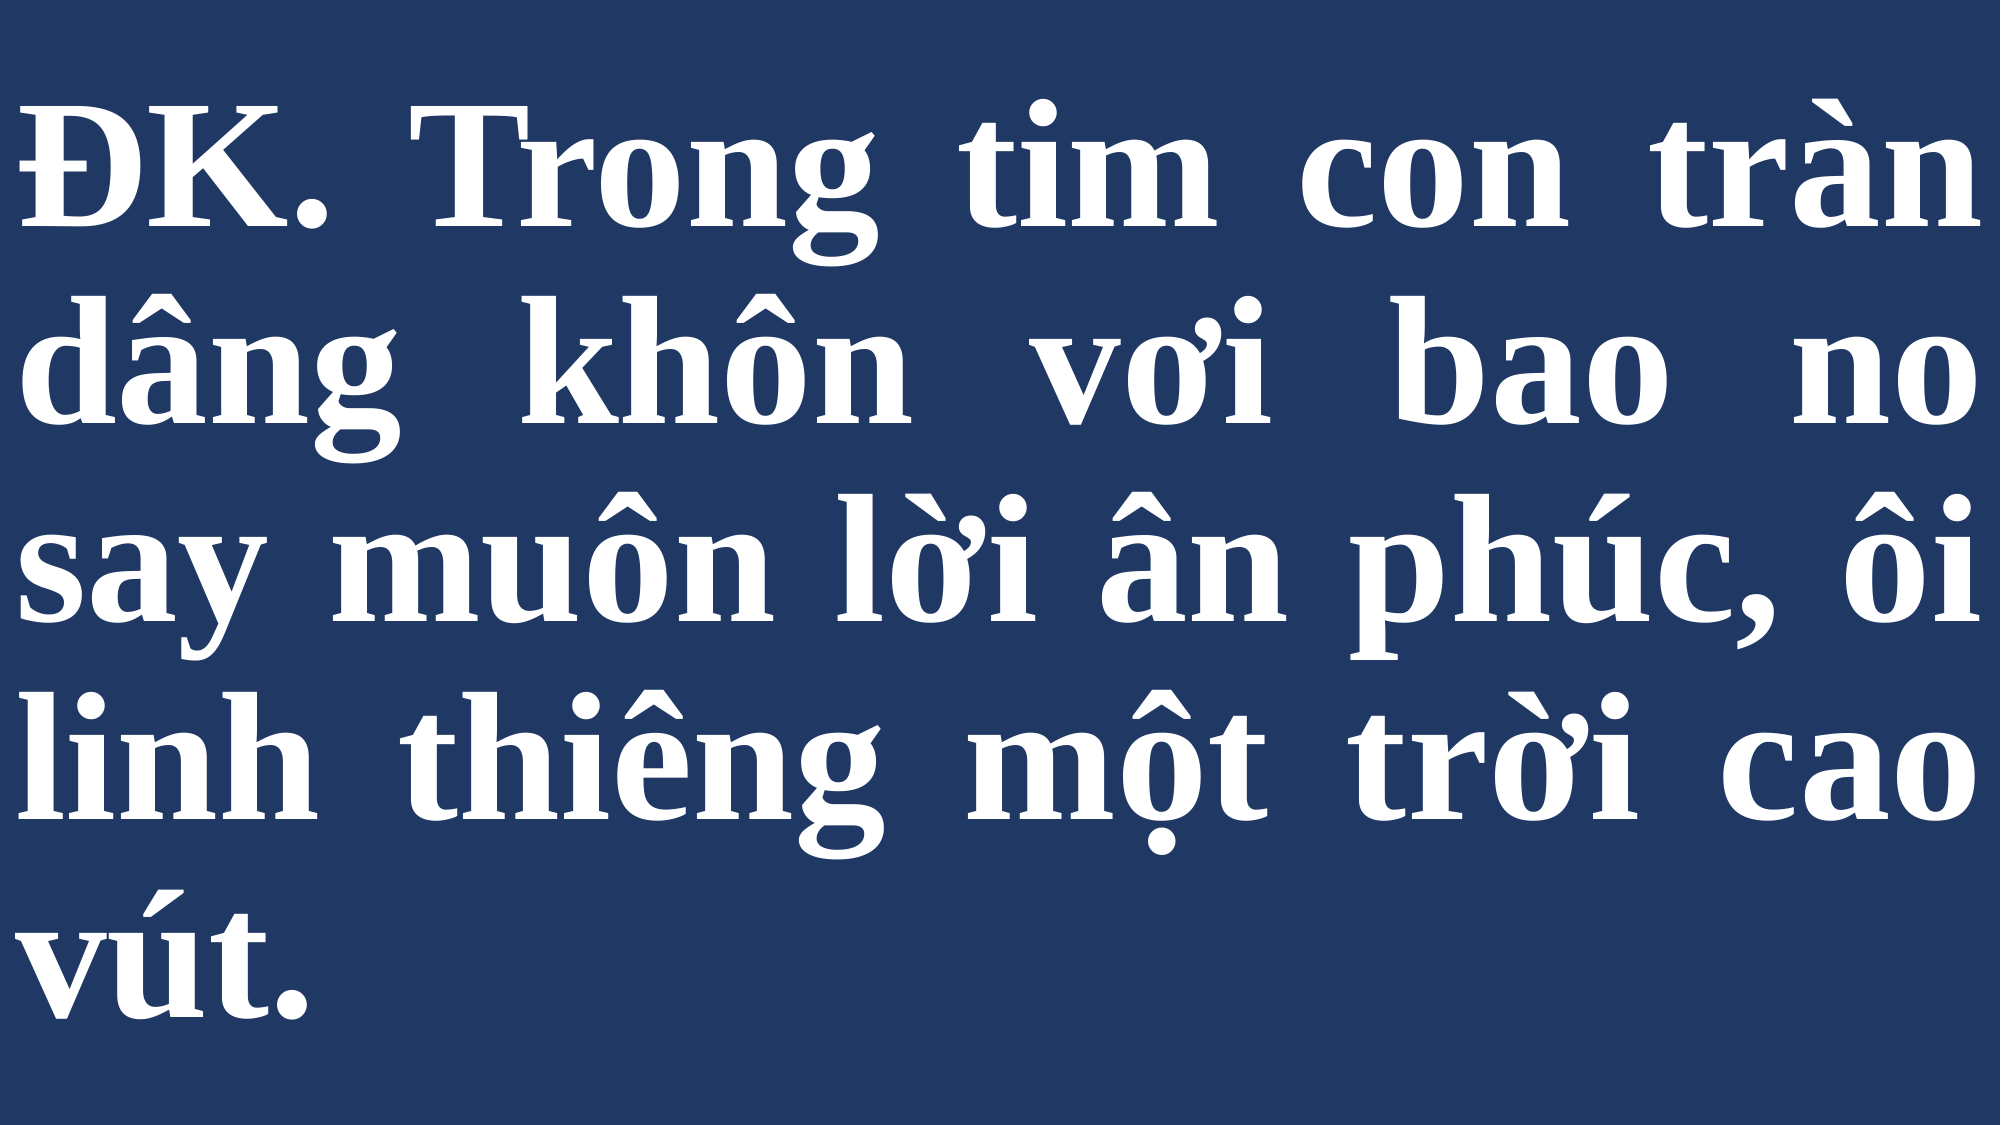

# ĐK. Trong tim con tràn dâng khôn vơi bao no say muôn lời ân phúc, ôi linh thiêng một trời cao vút.